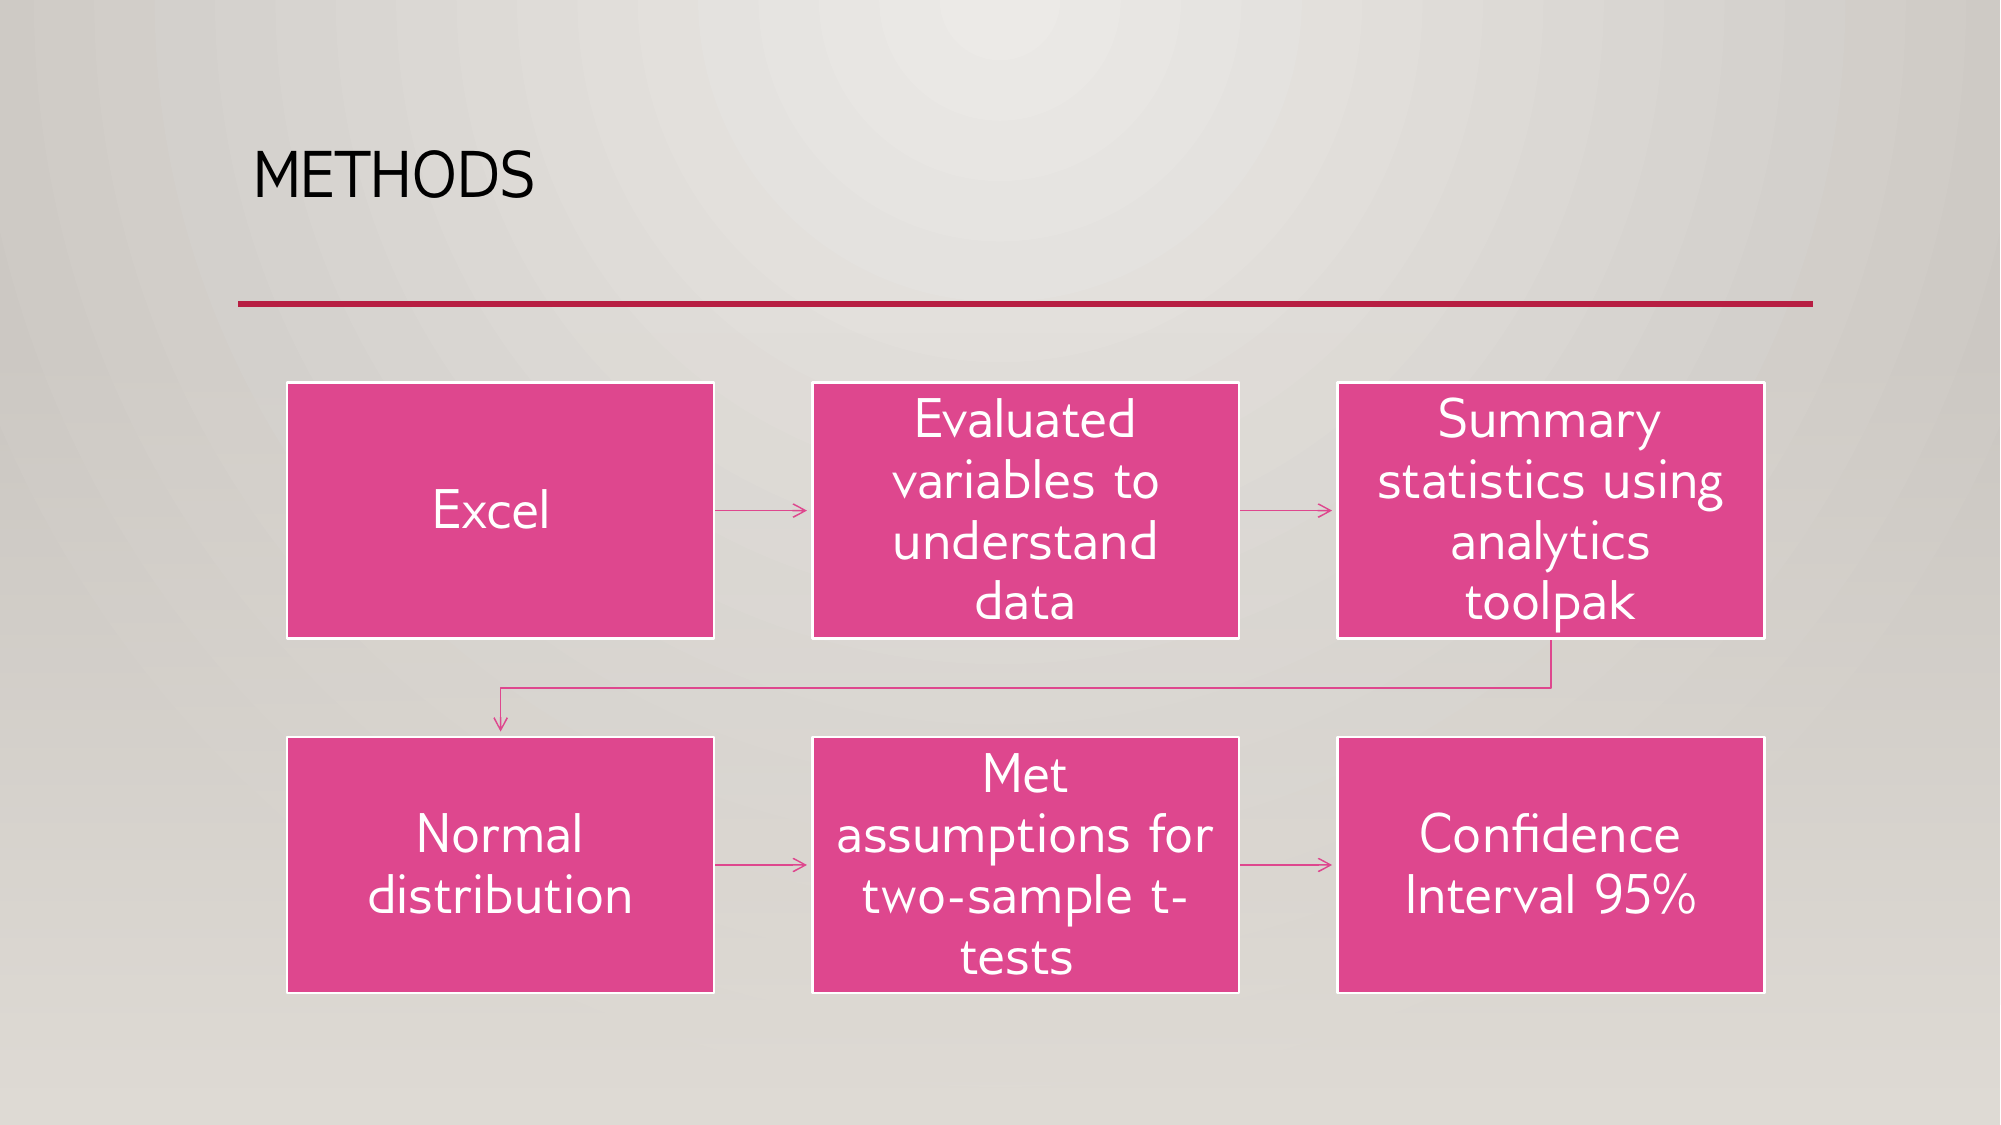

# Methods

Excel

Evaluated variables to understand data

Summary statistics using analytics toolpak

Normal distribution

Met assumptions for two-sample t-tests
Confidence Interval 95%